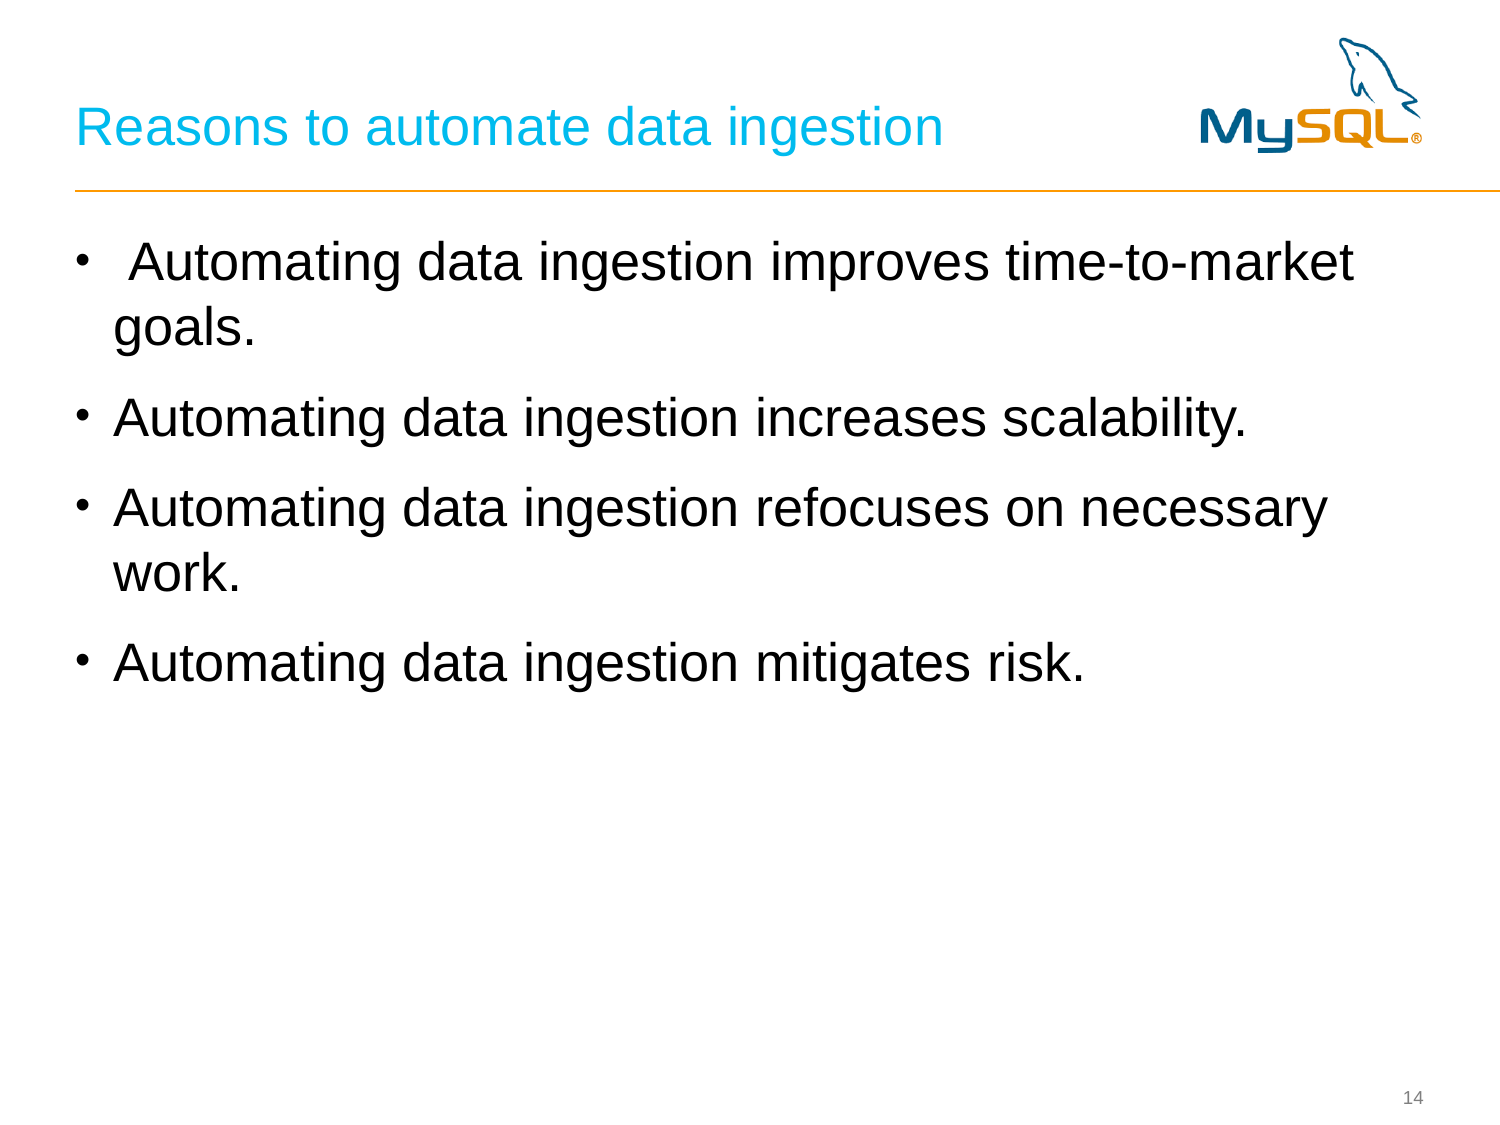

# Reasons to automate data ingestion
 Automating data ingestion improves time-to-market goals.
Automating data ingestion increases scalability.
Automating data ingestion refocuses on necessary work.
Automating data ingestion mitigates risk.